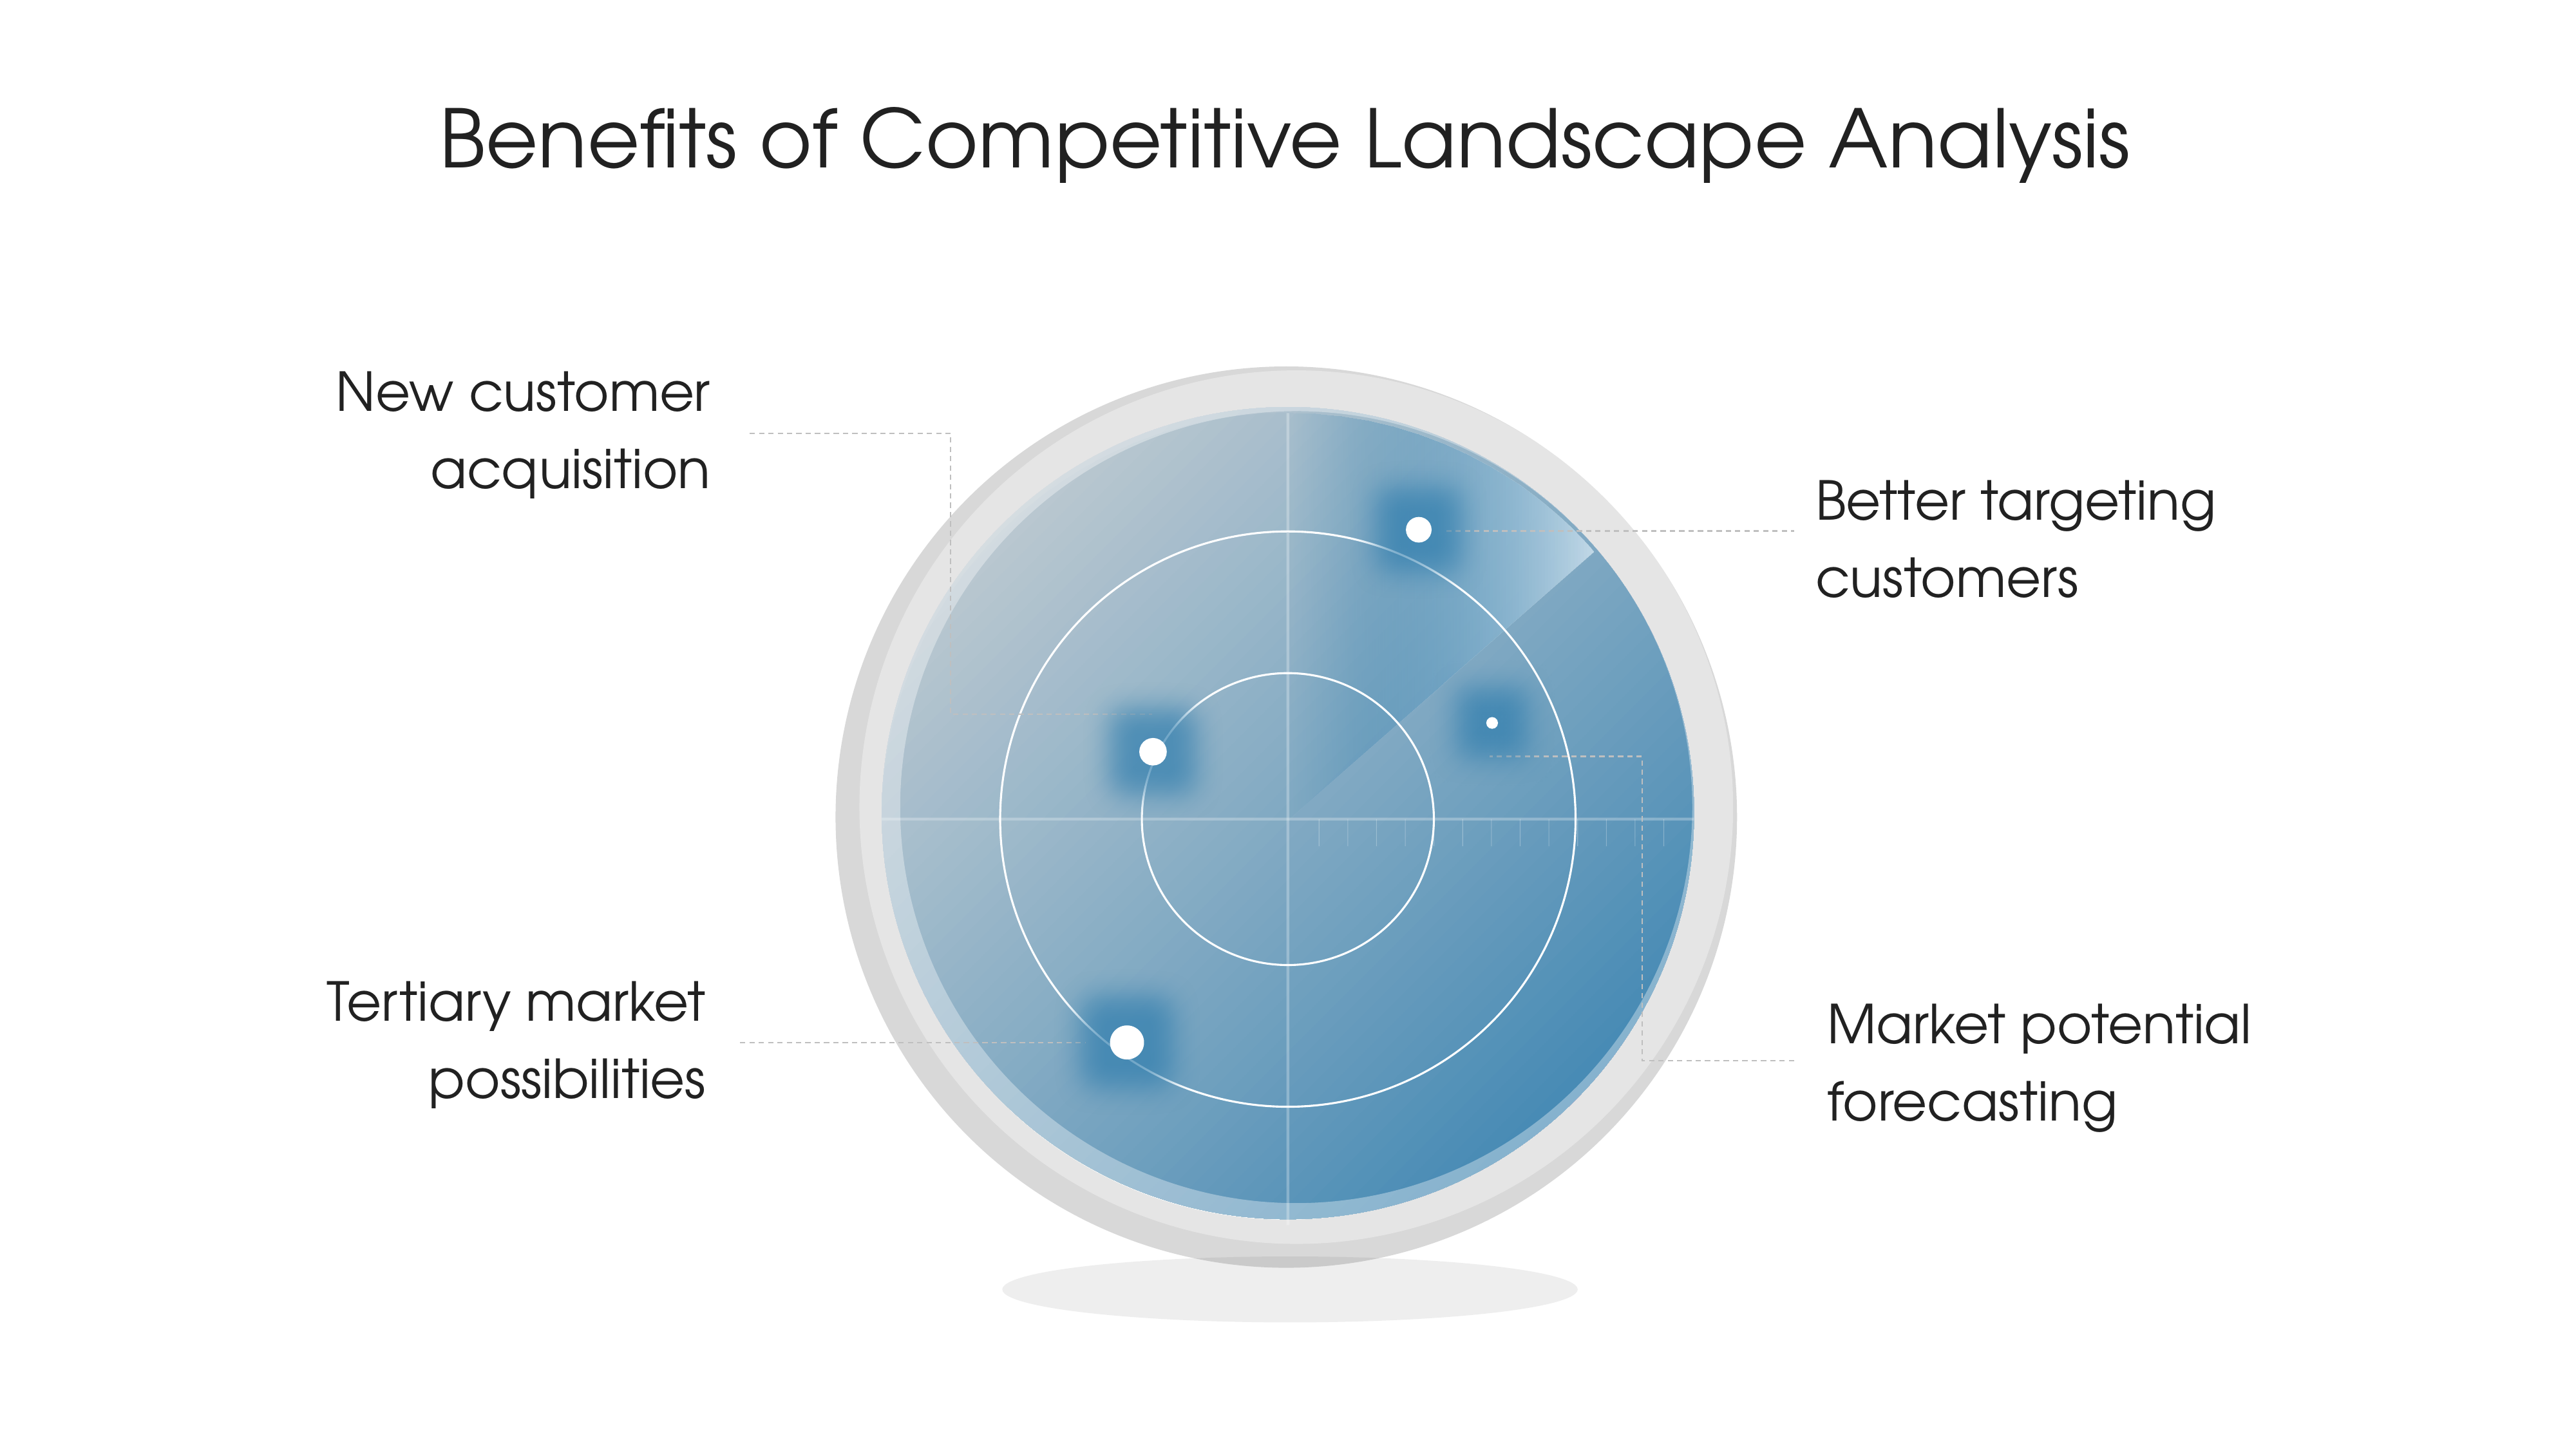

Benefits of Competitive Landscape Analysis
New customer acquisition

Better targeting customers

Tertiary market possibilities
Market potential
forecasting